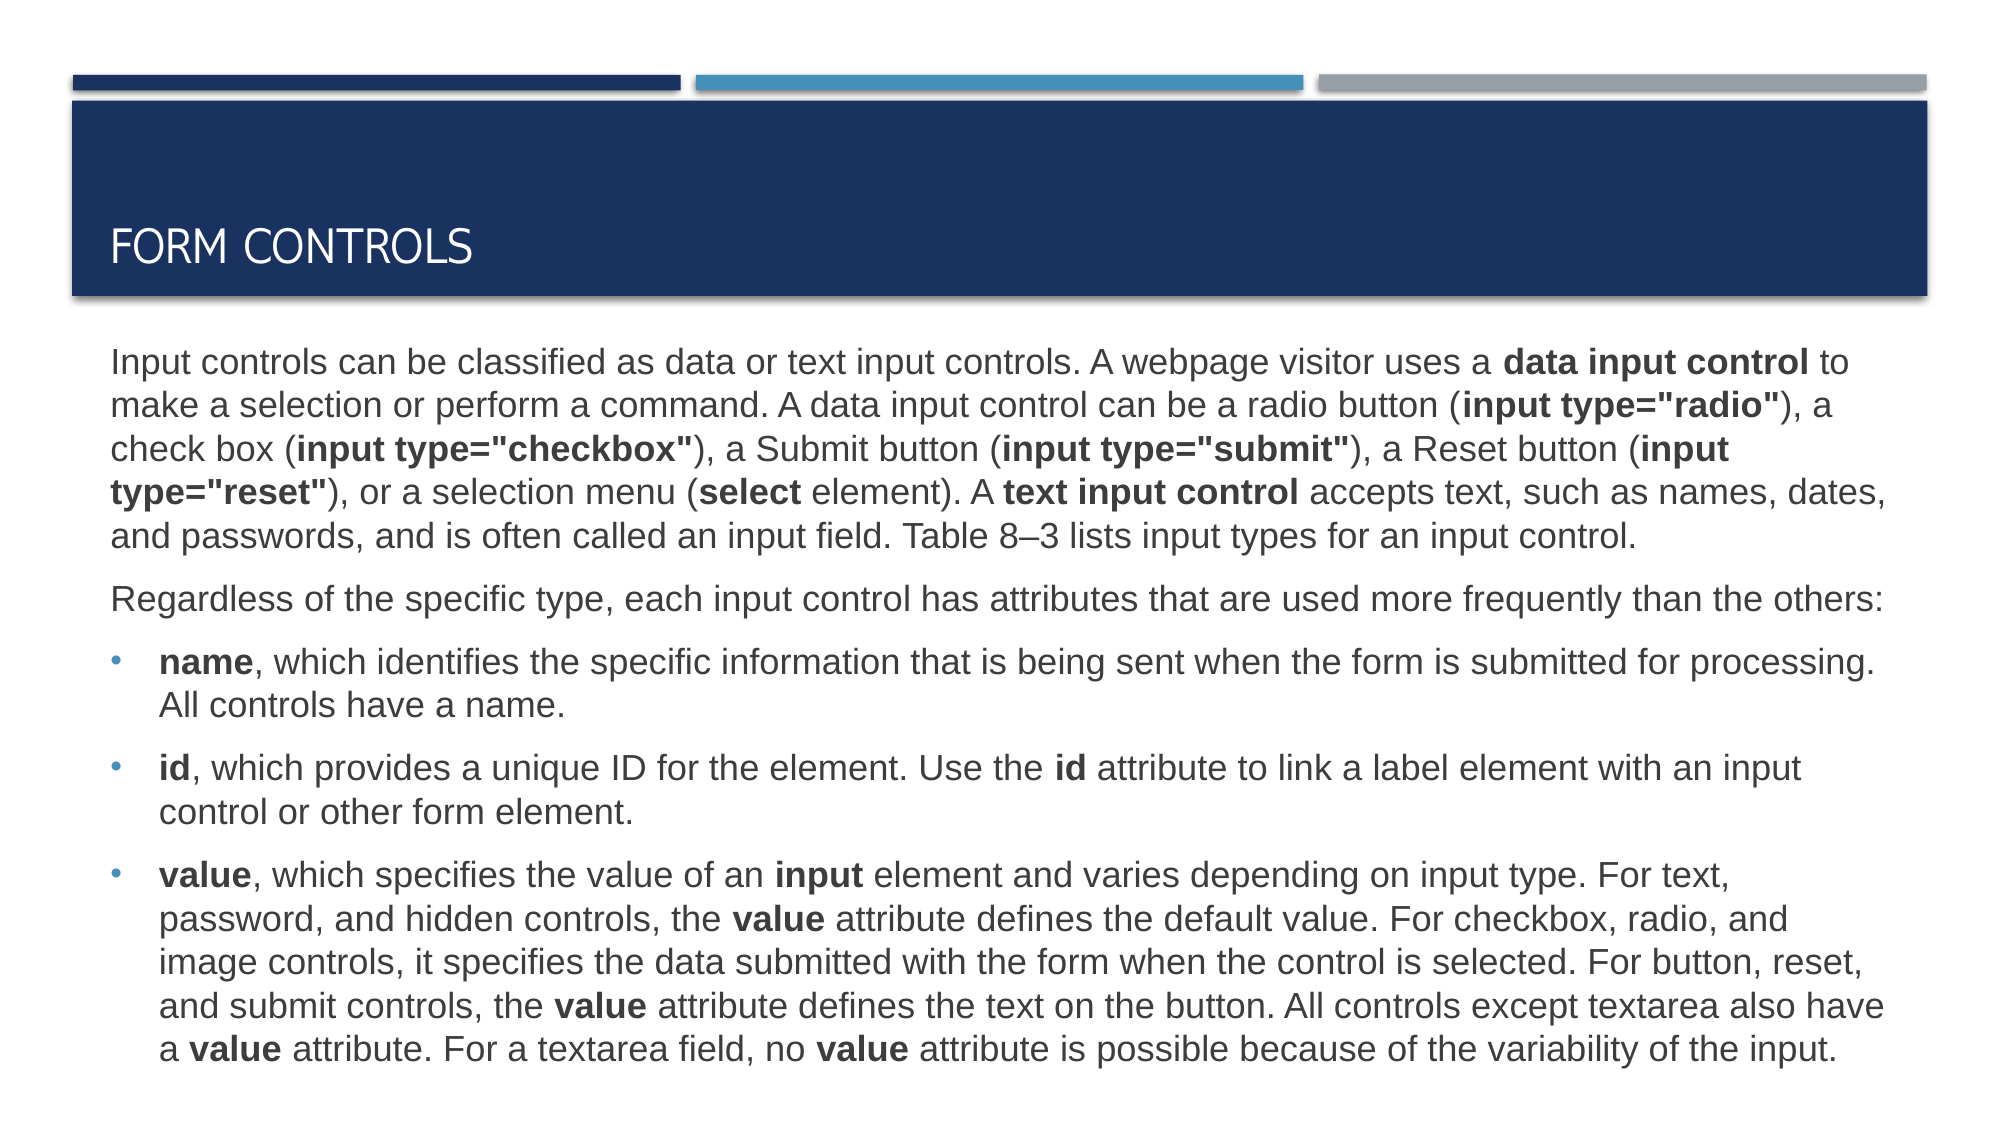

# Form Controls
Input controls can be classified as data or text input controls. A webpage visitor uses a data input control to make a selection or perform a command. A data input control can be a radio button (input type="radio"), a check box (input type="checkbox"), a Submit button (input type="submit"), a Reset button (input type="reset"), or a selection menu (select element). A text input control accepts text, such as names, dates, and passwords, and is often called an input field. Table 8–3 lists input types for an input control.
Regardless of the specific type, each input control has attributes that are used more frequently than the others:
name, which identifies the specific information that is being sent when the form is submitted for processing. All controls have a name.
id, which provides a unique ID for the element. Use the id attribute to link a label element with an input control or other form element.
value, which specifies the value of an input element and varies depending on input type. For text, password, and hidden controls, the value attribute defines the default value. For checkbox, radio, and image controls, it specifies the data submitted with the form when the control is selected. For button, reset, and submit controls, the value attribute defines the text on the button. All controls except textarea also have a value attribute. For a textarea field, no value attribute is possible because of the variability of the input.